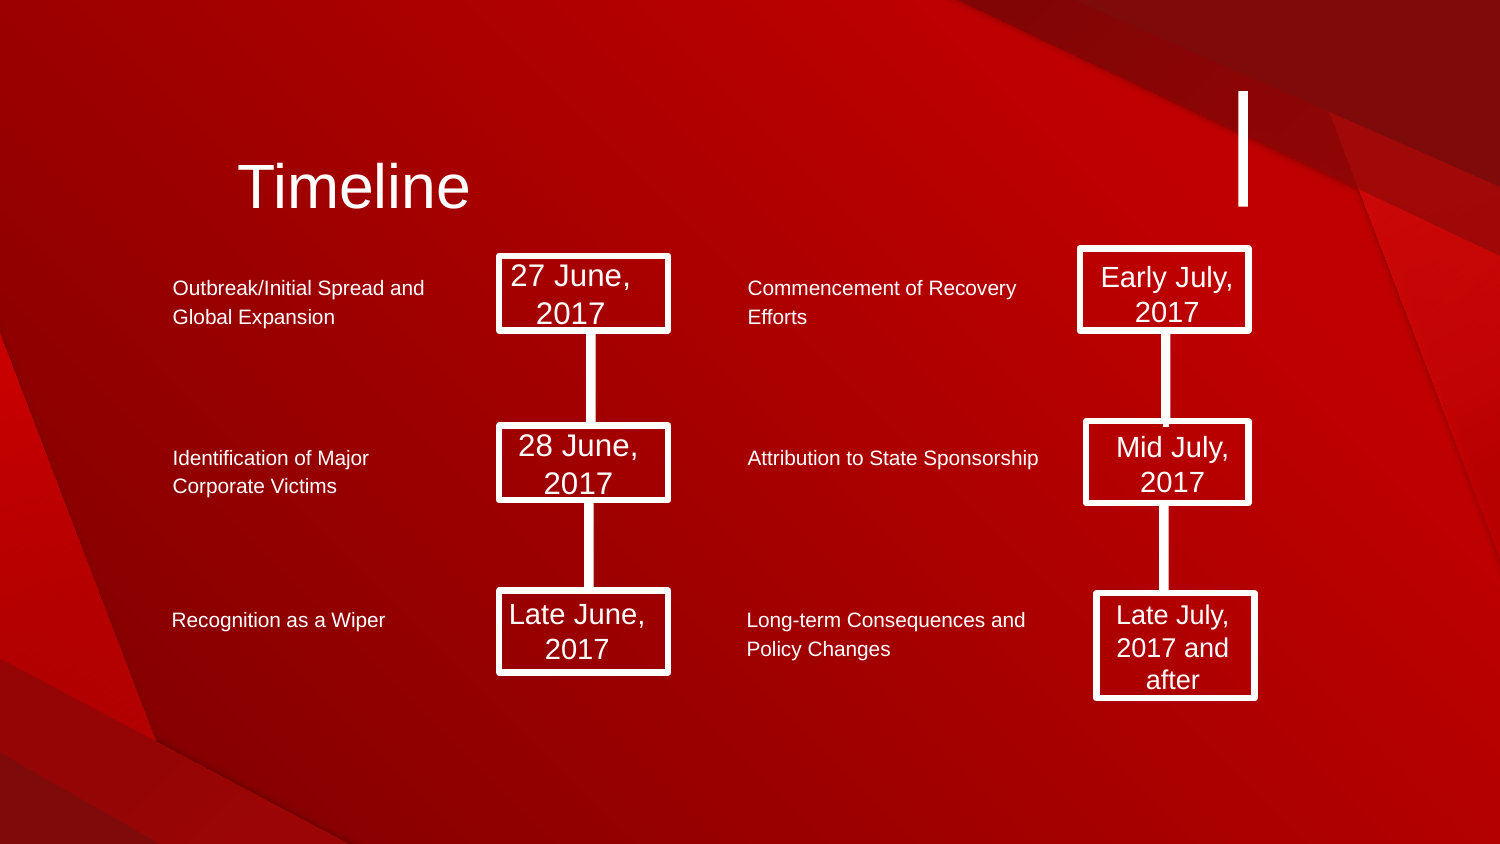

# Timeline

Outbreak/Initial Spread and Global Expansion

Commencement of Recovery Efforts

27 June, 2017
Early July, 2017

Identification of Major Corporate Victims

Attribution to State Sponsorship

28 June, 2017
Mid July, 2017

Recognition as a Wiper

Long-term Consequences and Policy Changes

Late June, 2017
Late July, 2017 and after